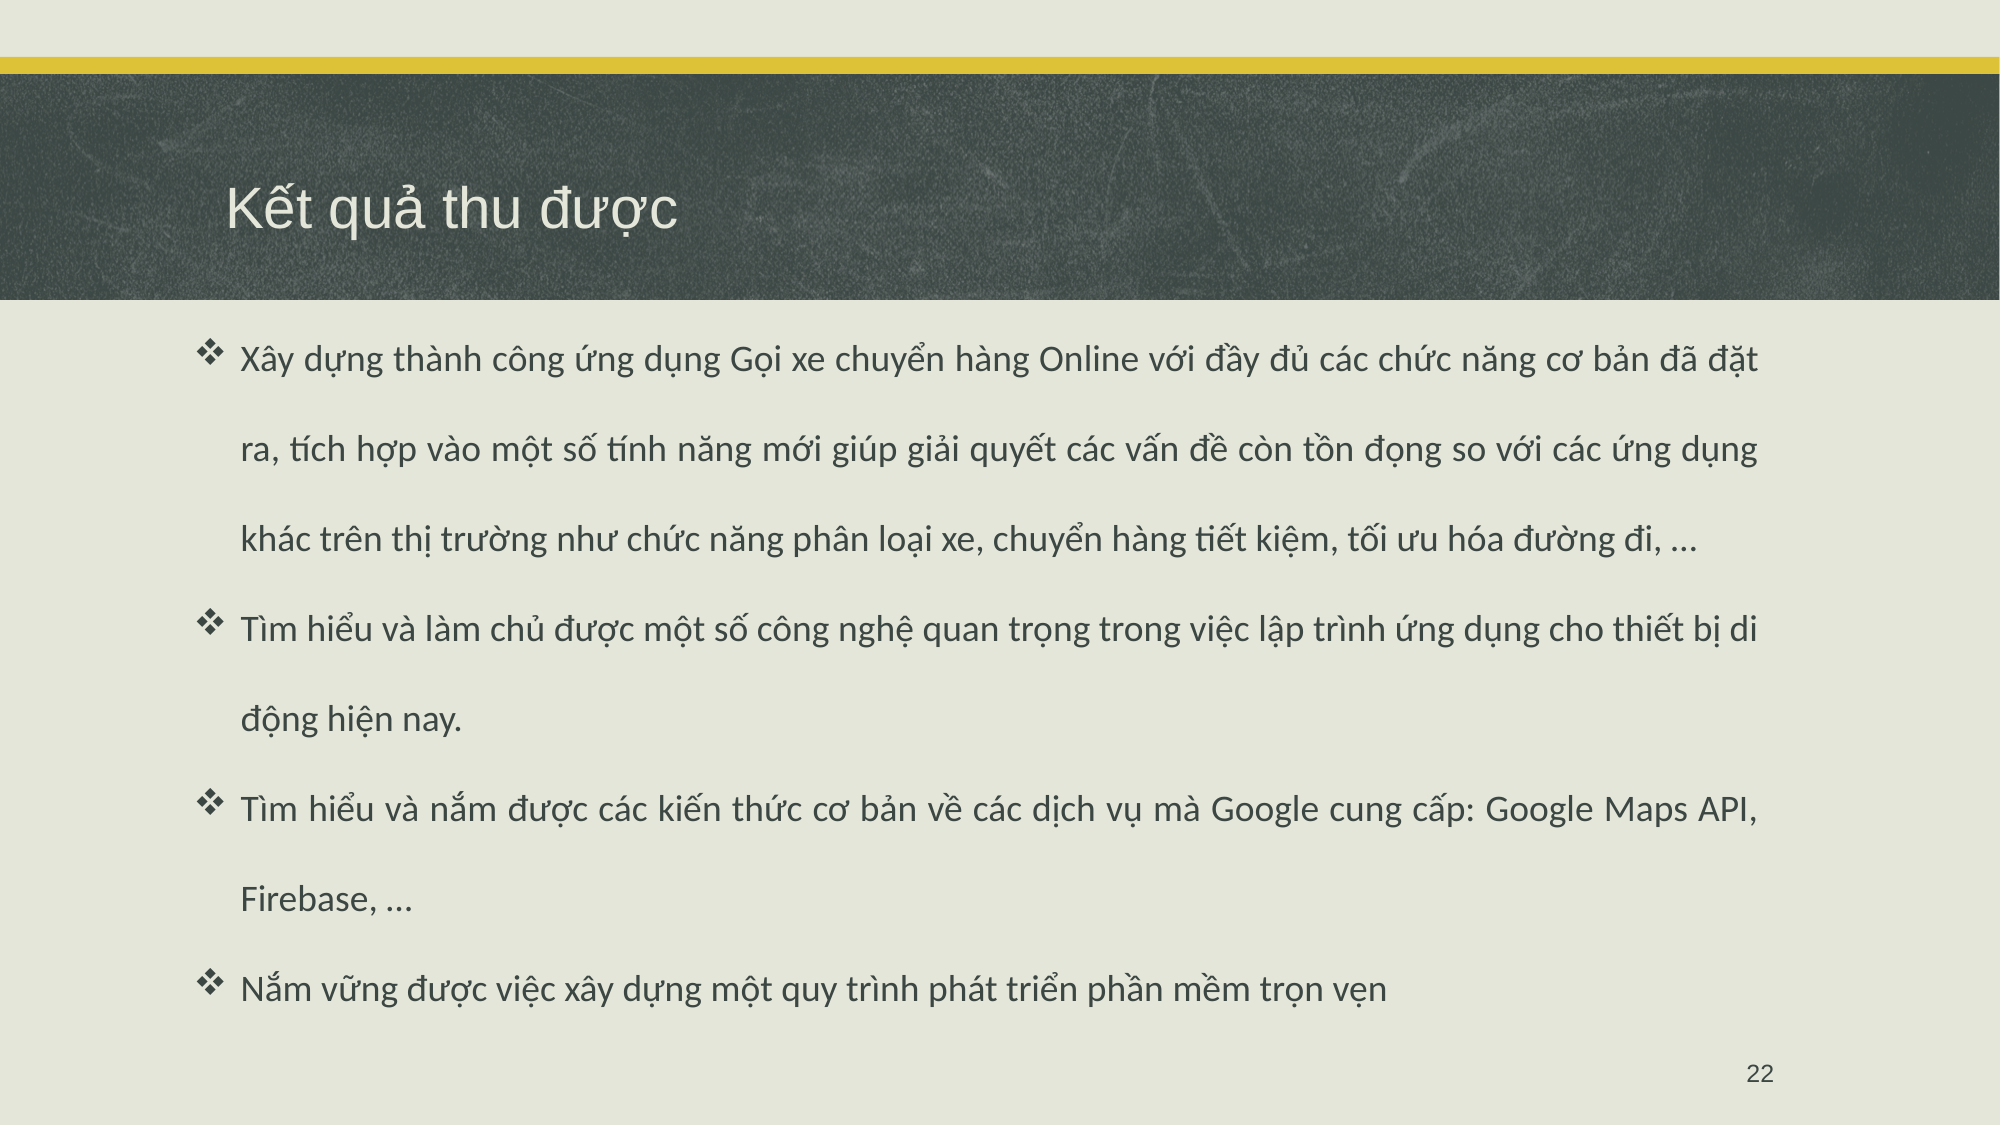

# Kết quả thu được
Xây dựng thành công ứng dụng Gọi xe chuyển hàng Online với đầy đủ các chức năng cơ bản đã đặt ra, tích hợp vào một số tính năng mới giúp giải quyết các vấn đề còn tồn đọng so với các ứng dụng khác trên thị trường như chức năng phân loại xe, chuyển hàng tiết kiệm, tối ưu hóa đường đi, …
Tìm hiểu và làm chủ được một số công nghệ quan trọng trong việc lập trình ứng dụng cho thiết bị di động hiện nay.
Tìm hiểu và nắm được các kiến thức cơ bản về các dịch vụ mà Google cung cấp: Google Maps API, Firebase, …
Nắm vững được việc xây dựng một quy trình phát triển phần mềm trọn vẹn
22